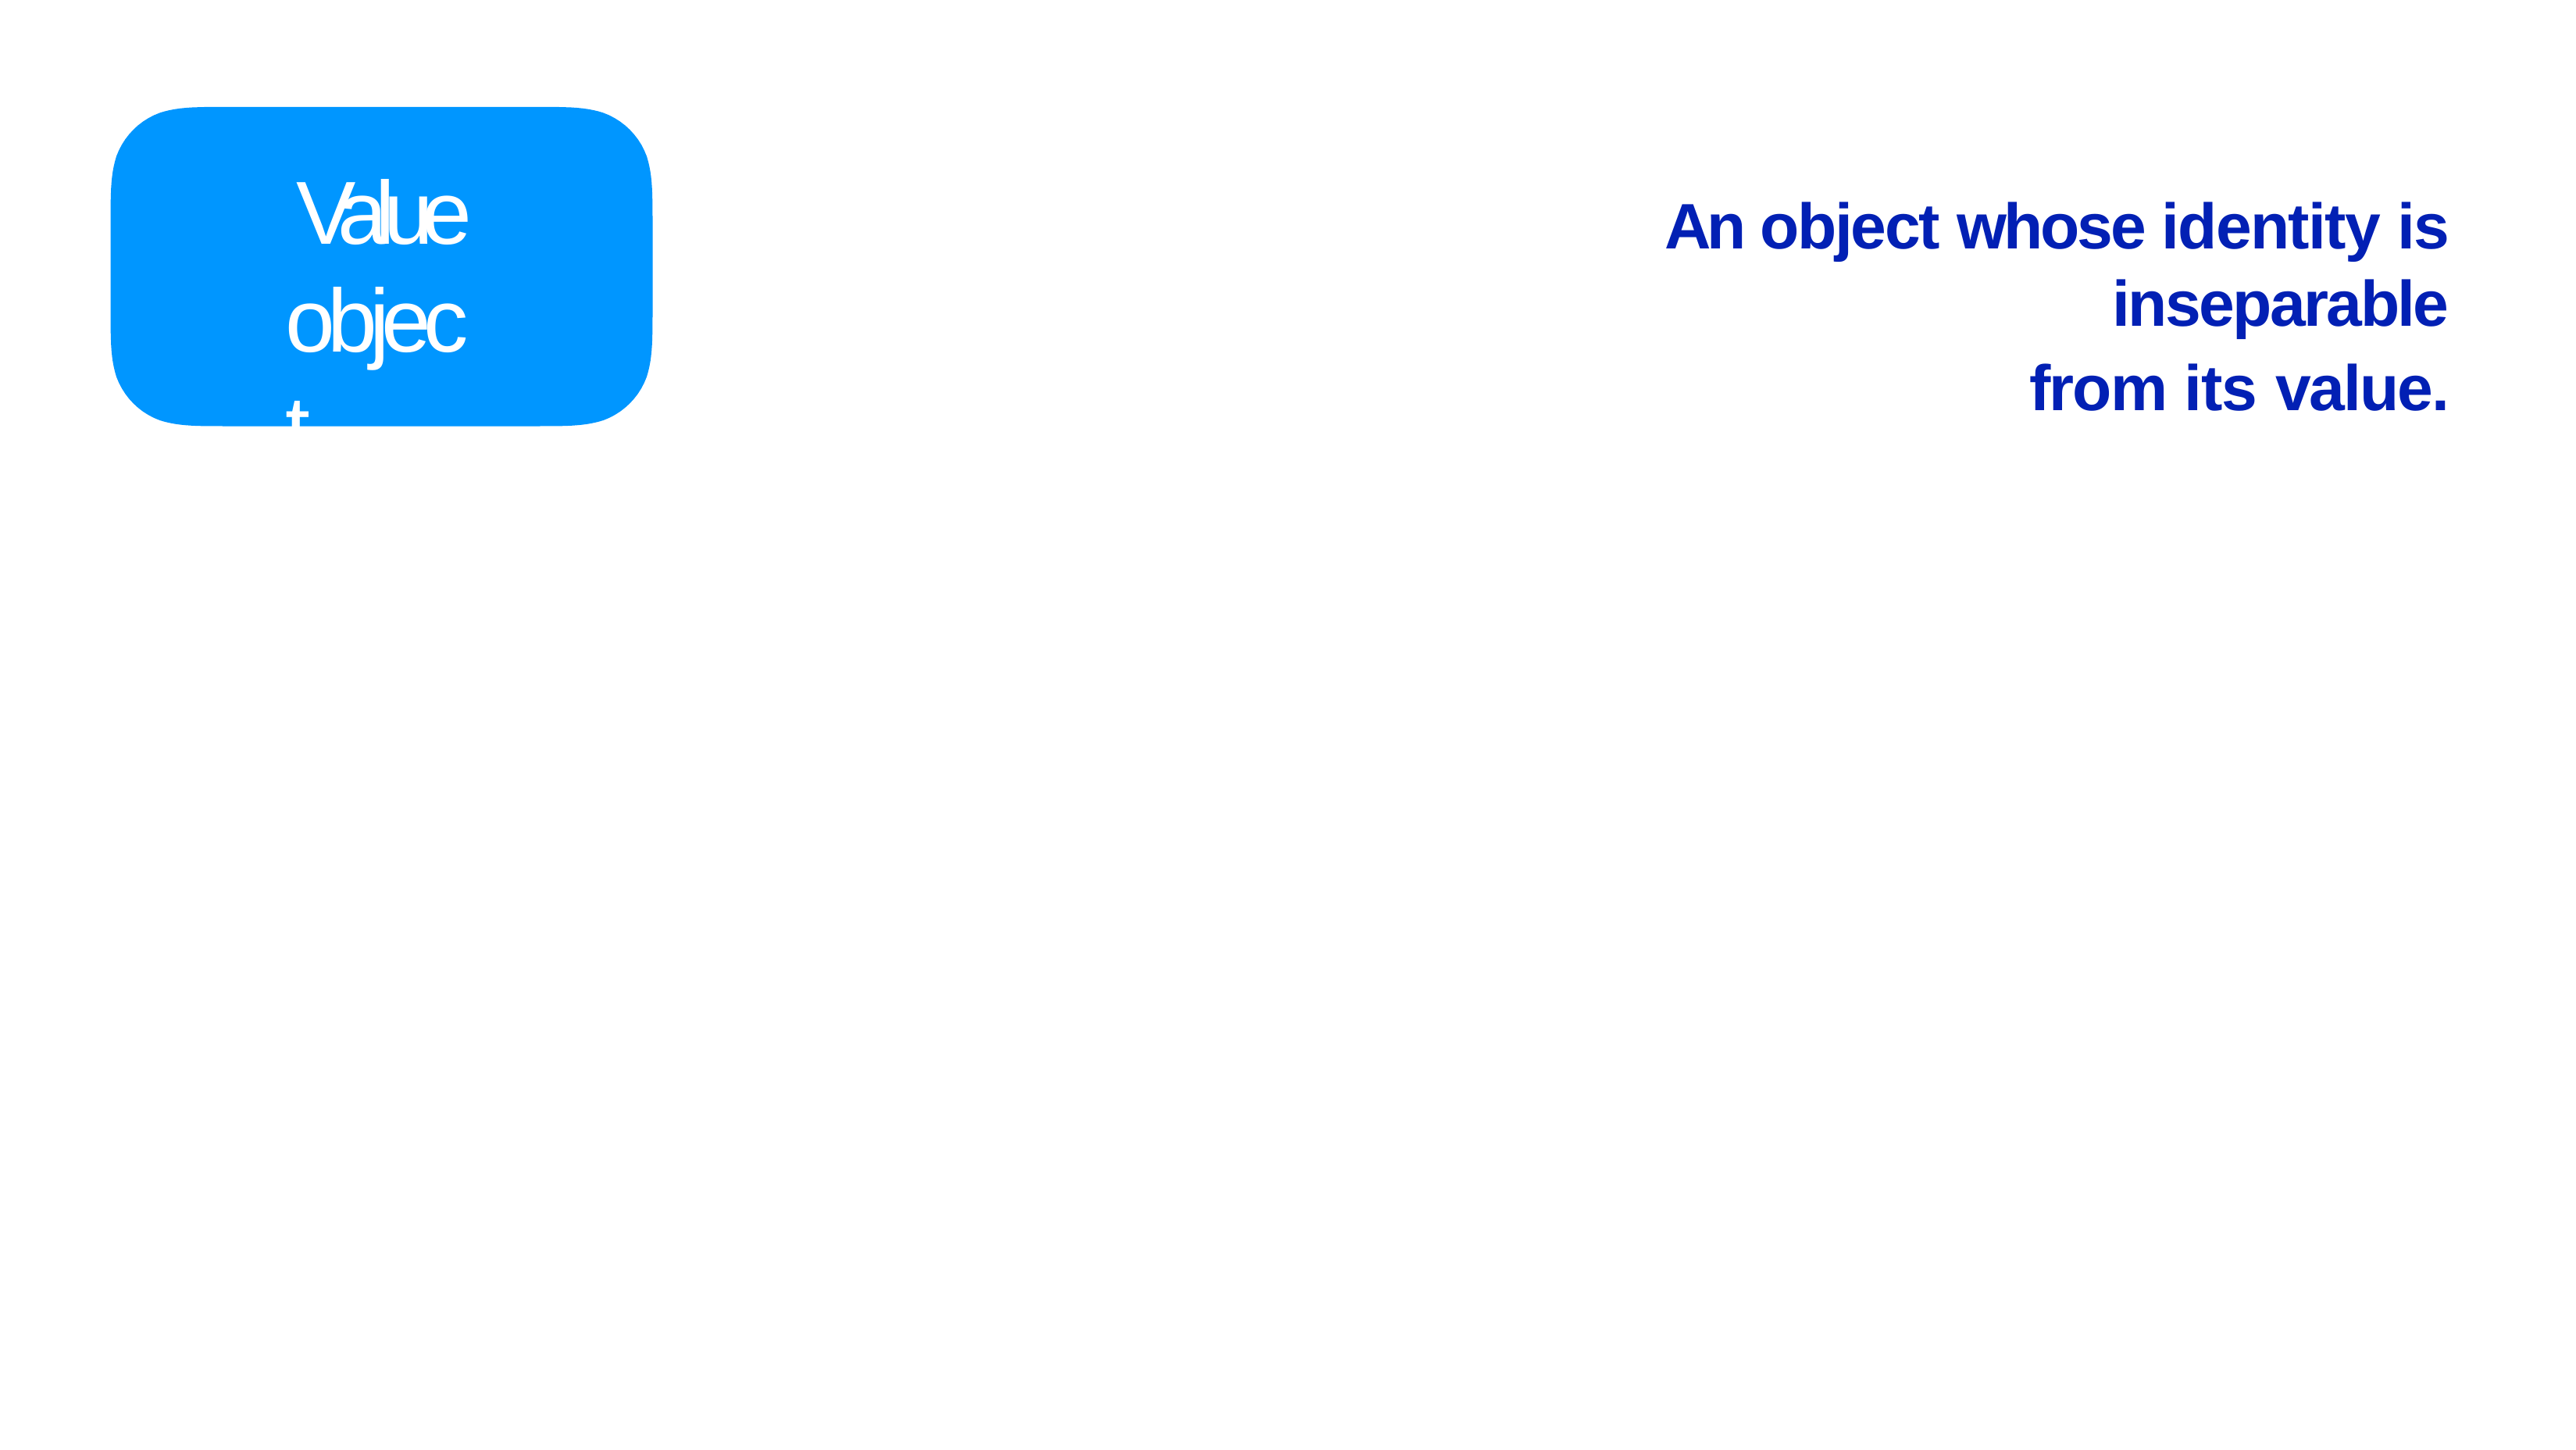

# Value  object
An object whose identity is inseparable
from its value.